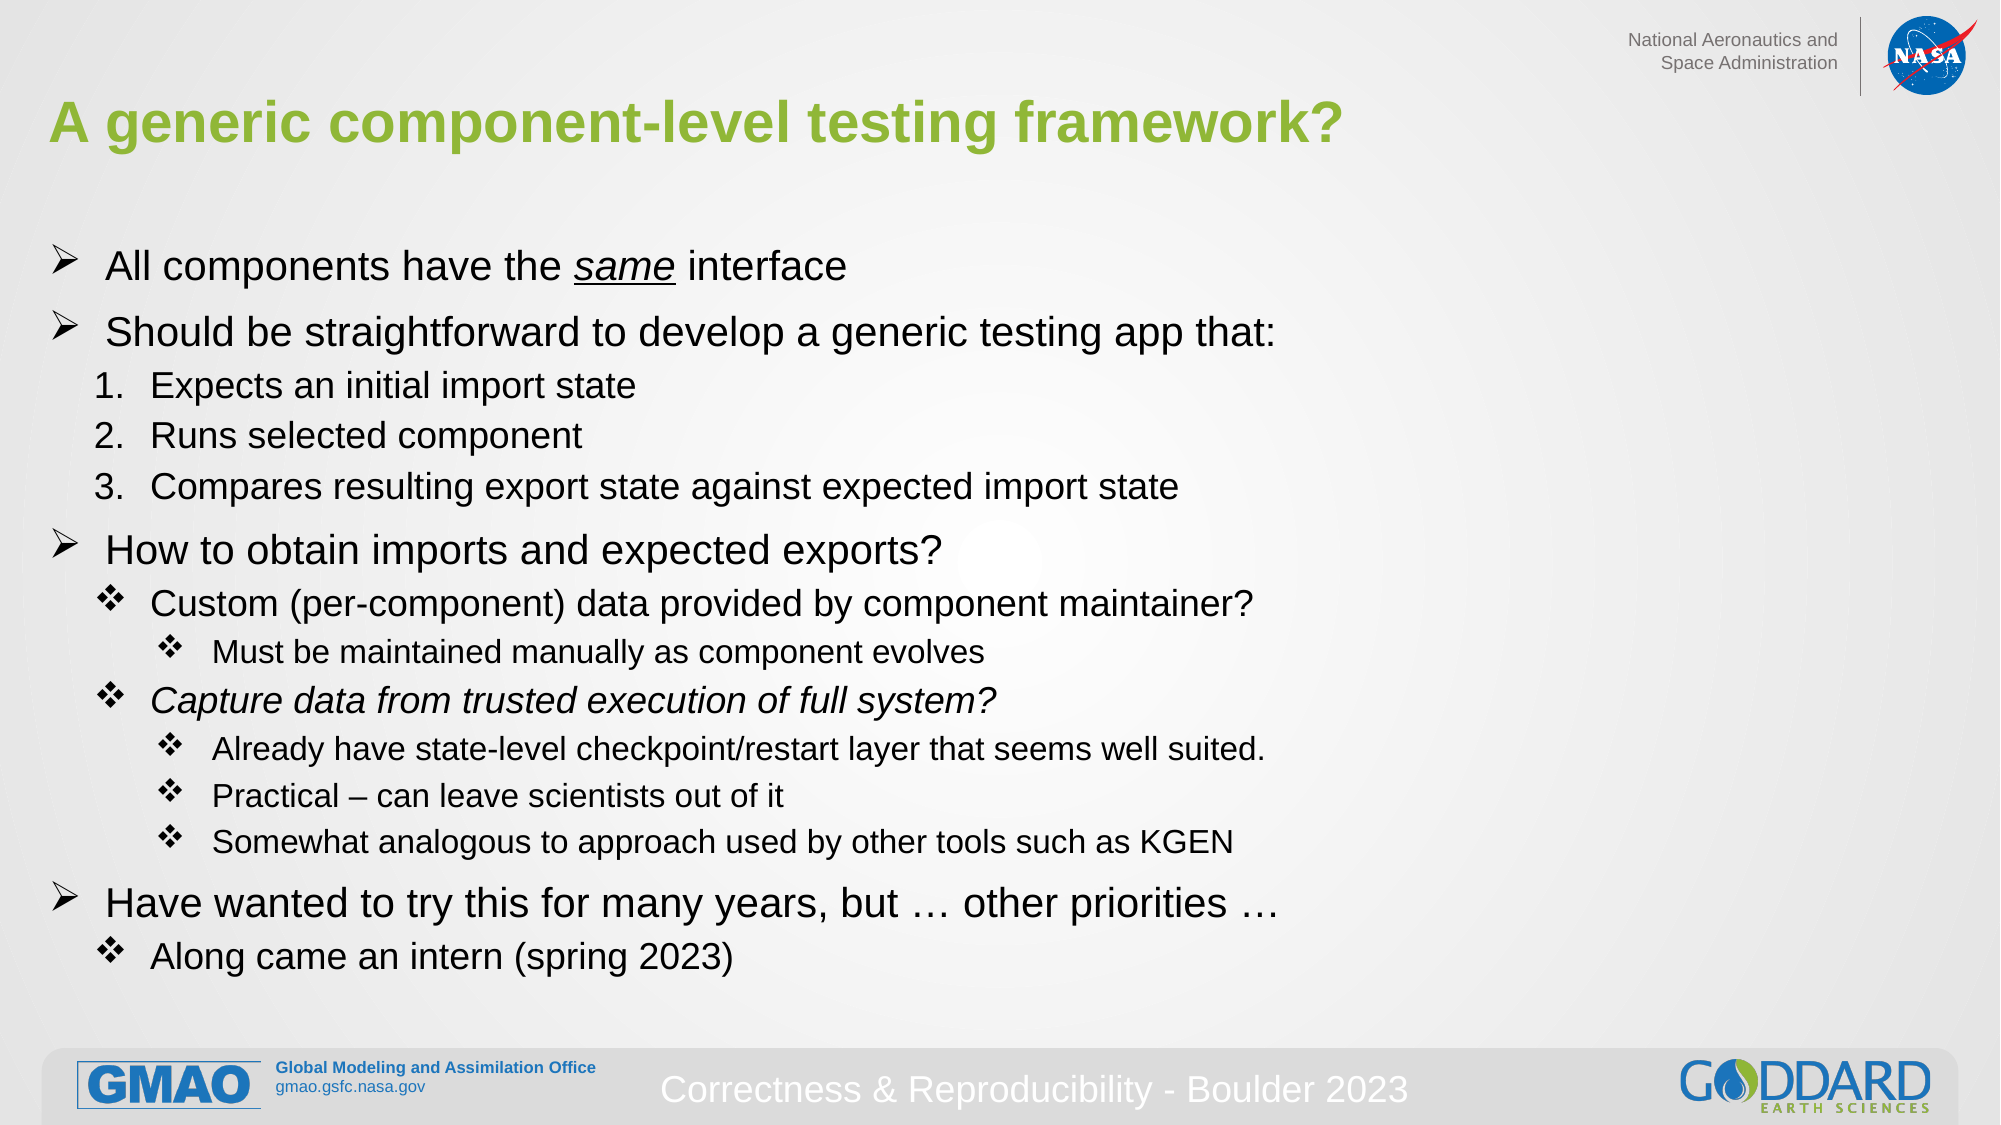

# A generic component-level testing framework?
All components have the same interface
Should be straightforward to develop a generic testing app that:
Expects an initial import state
Runs selected component
Compares resulting export state against expected import state
How to obtain imports and expected exports?
Custom (per-component) data provided by component maintainer?
Must be maintained manually as component evolves
Capture data from trusted execution of full system?
Already have state-level checkpoint/restart layer that seems well suited.
Practical – can leave scientists out of it
Somewhat analogous to approach used by other tools such as KGEN
Have wanted to try this for many years, but … other priorities …
Along came an intern (spring 2023)

Correctness & Reproducibility - Boulder 2023